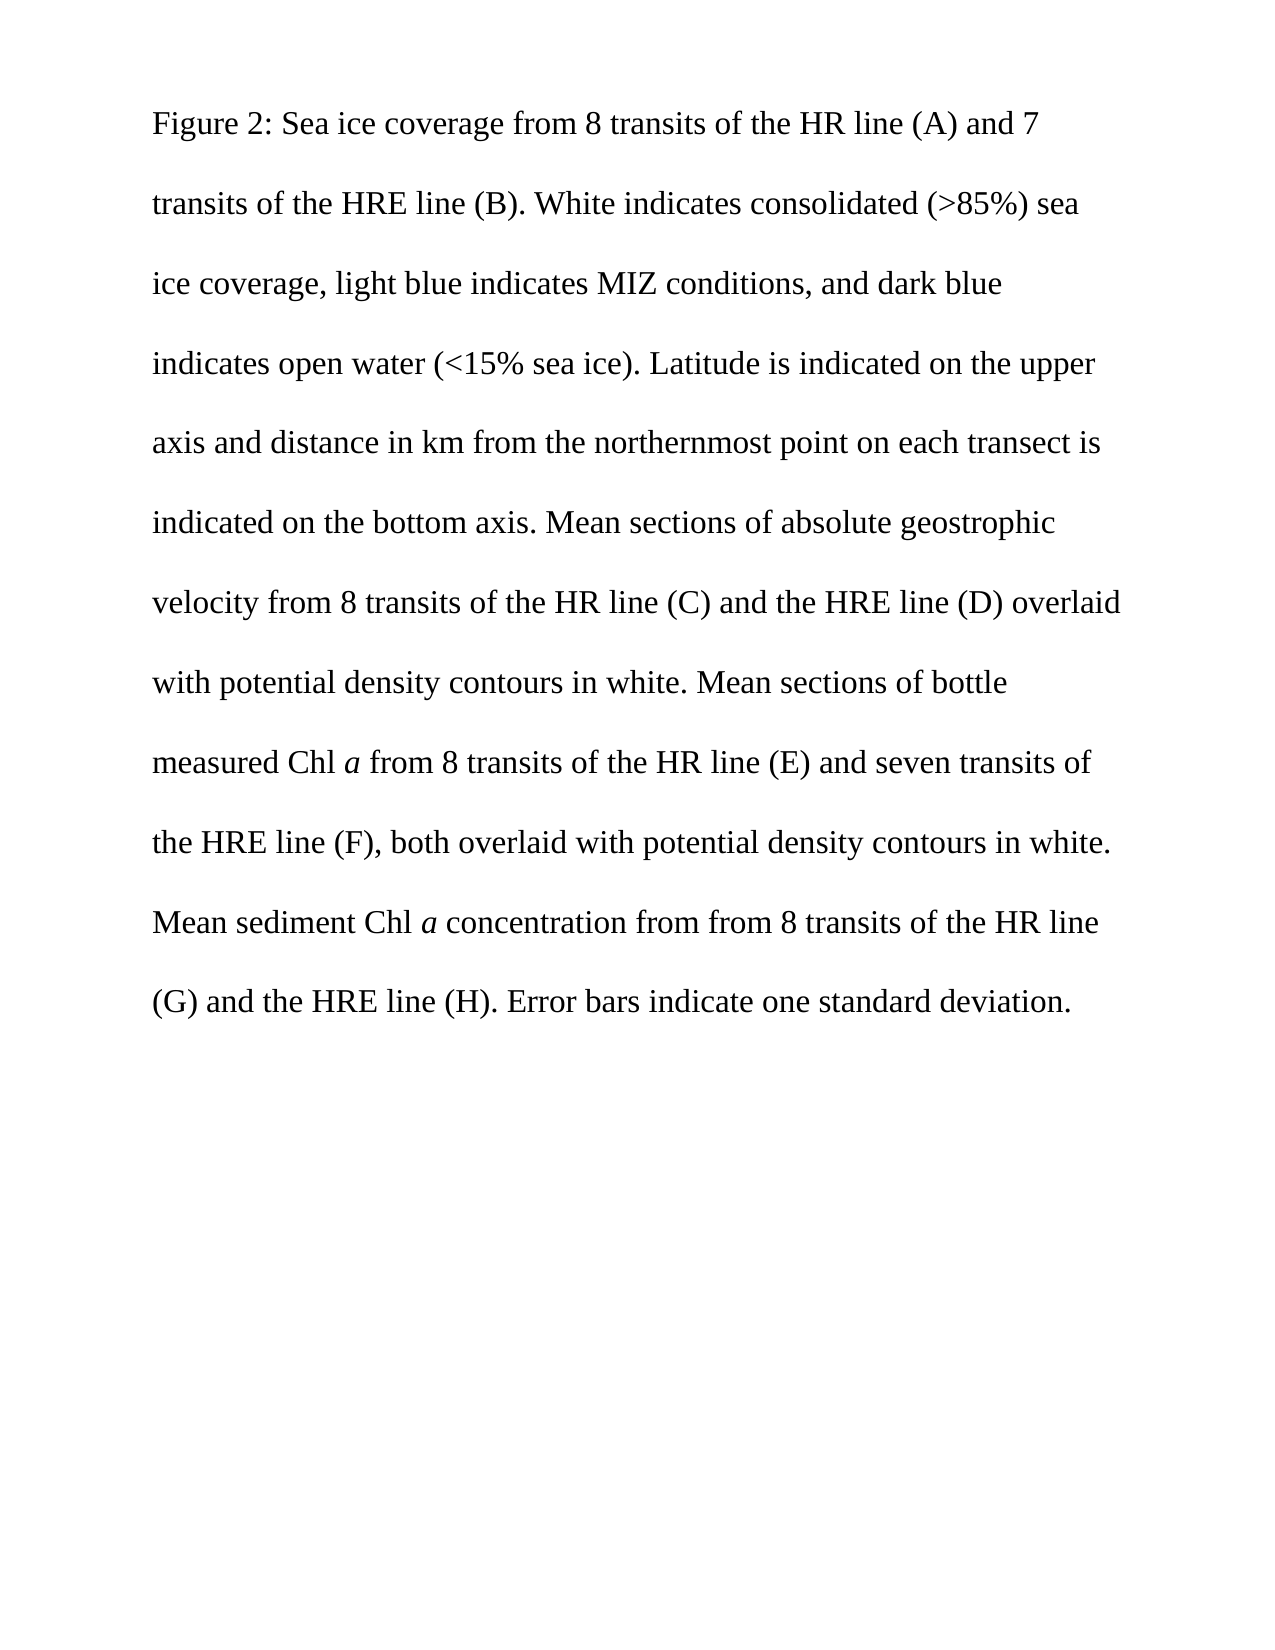

Figure 2: Sea ice coverage from 8 transits of the HR line (A) and 7 transits of the HRE line (B). White indicates consolidated (>85%) sea ice coverage, light blue indicates MIZ conditions, and dark blue indicates open water (<15% sea ice). Latitude is indicated on the upper axis and distance in km from the northernmost point on each transect is indicated on the bottom axis. Mean sections of absolute geostrophic velocity from 8 transits of the HR line (C) and the HRE line (D) overlaid with potential density contours in white. Mean sections of bottle measured Chl a from 8 transits of the HR line (E) and seven transits of the HRE line (F), both overlaid with potential density contours in white. Mean sediment Chl a concentration from from 8 transits of the HR line (G) and the HRE line (H). Error bars indicate one standard deviation.